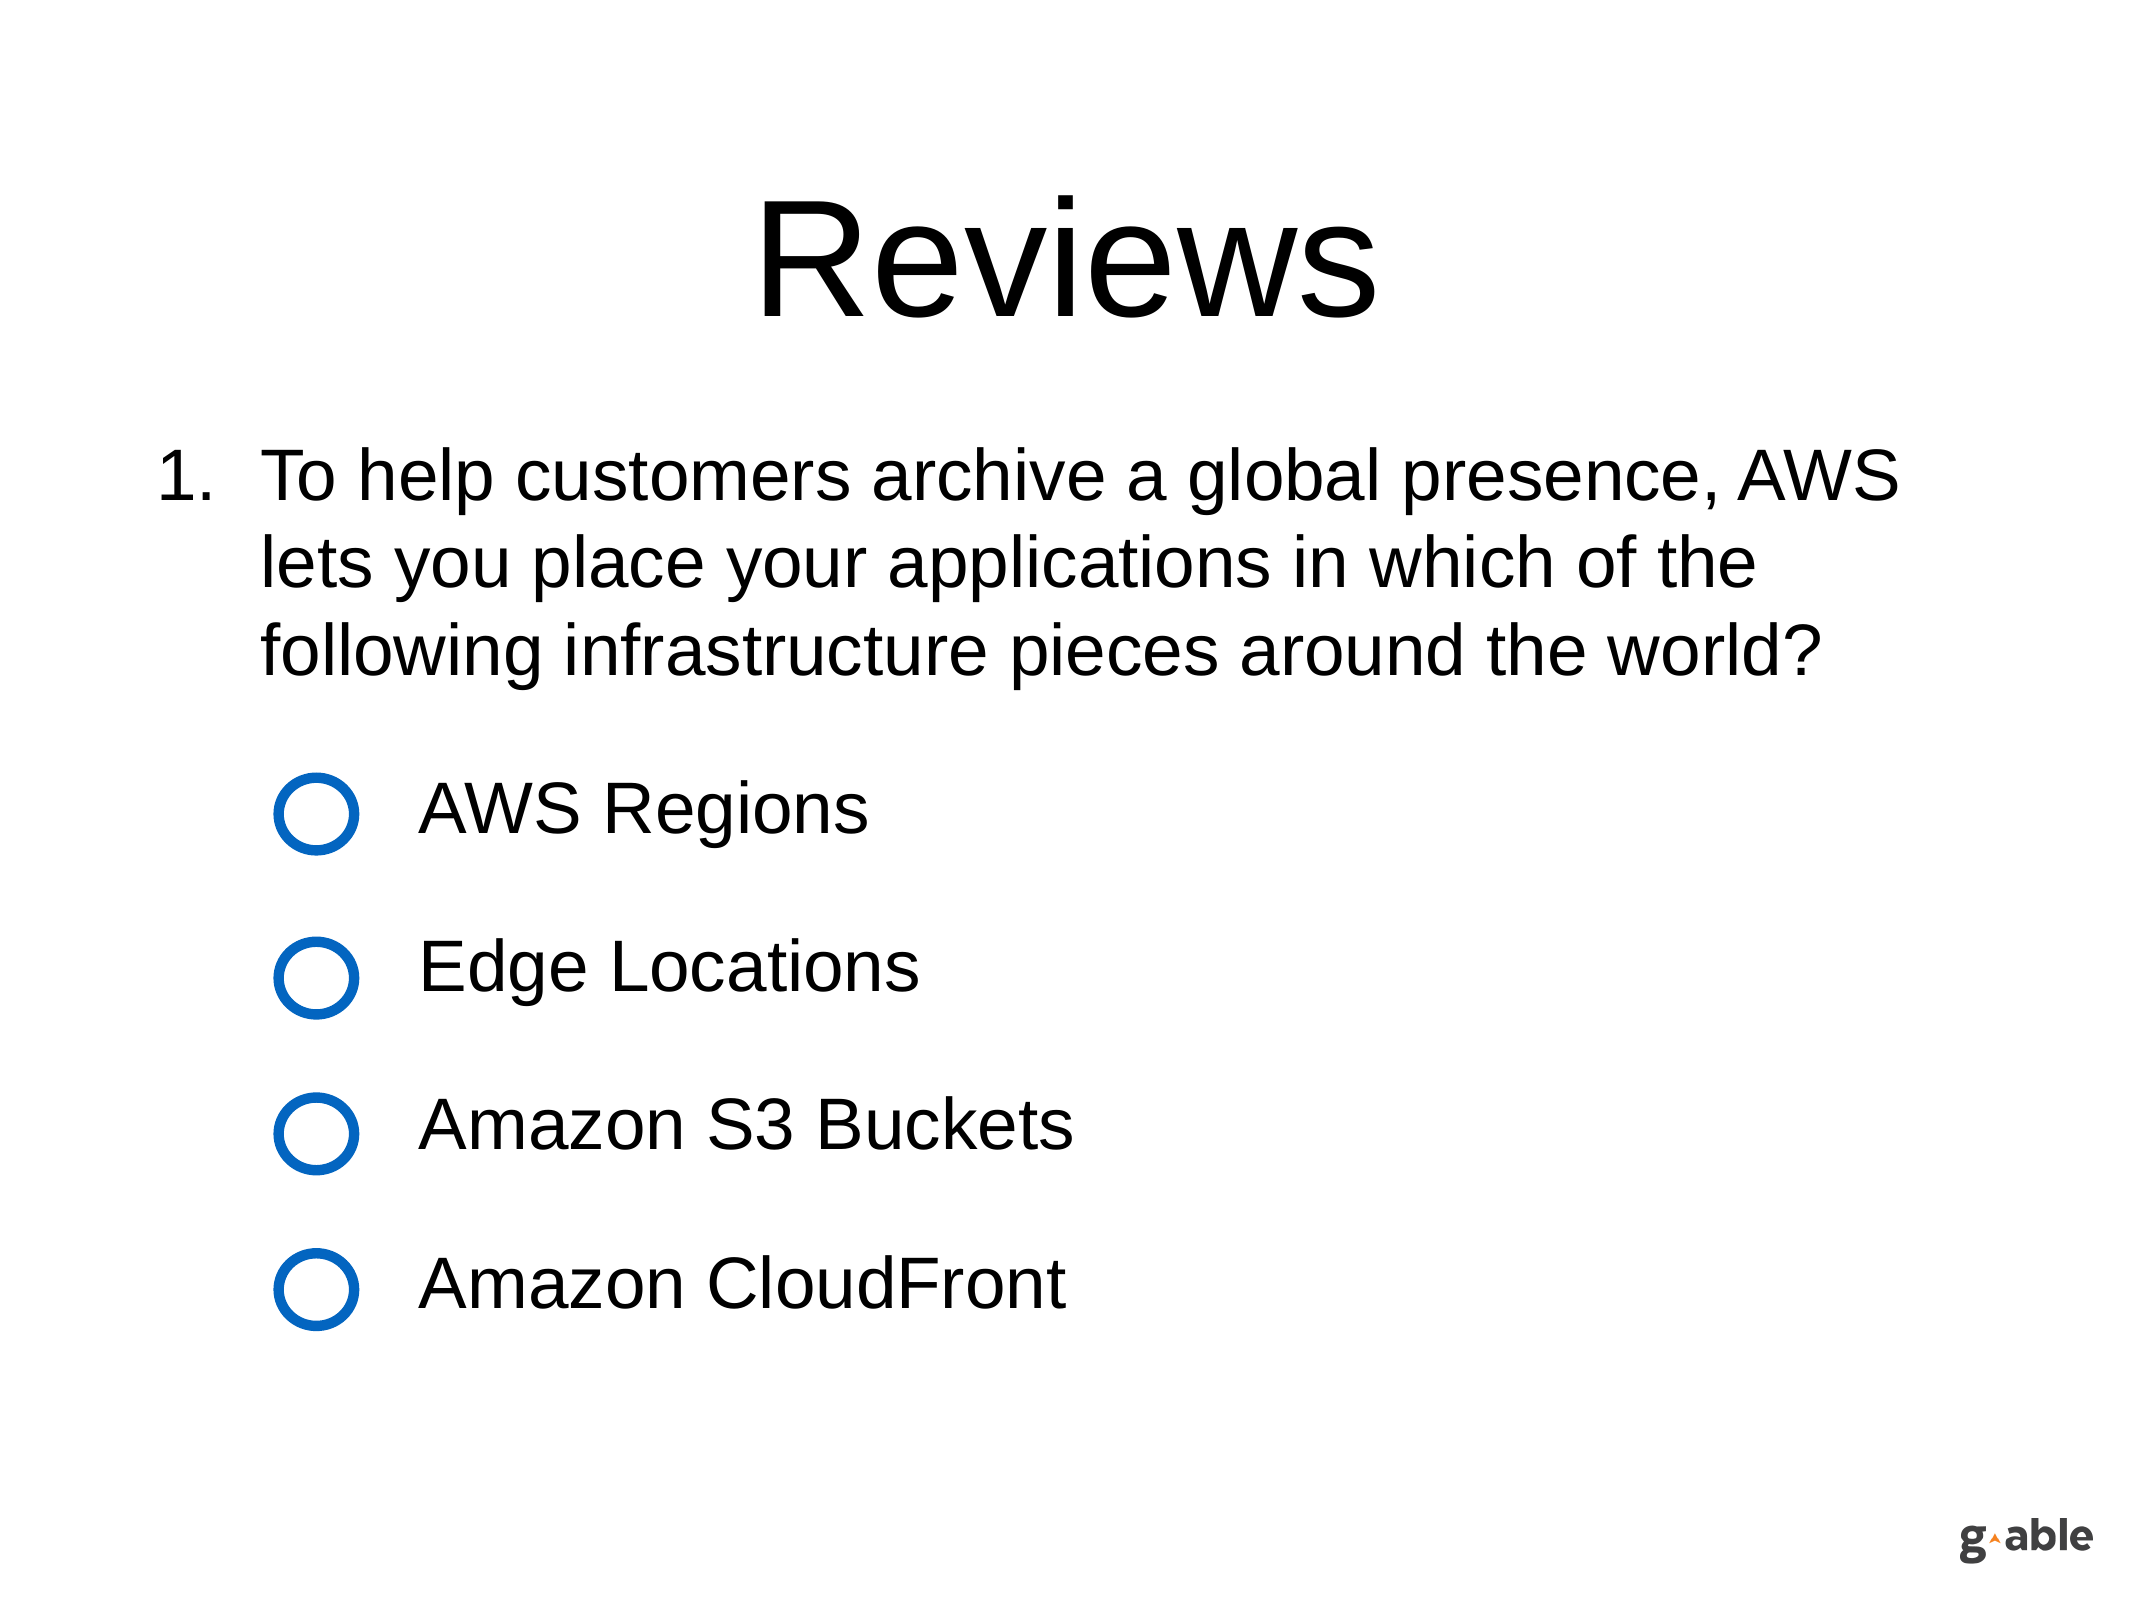

# Reviews
To help customers archive a global presence, AWS lets you place your applications in which of the following infrastructure pieces around the world?
AWS Regions
Edge Locations
Amazon S3 Buckets
Amazon CloudFront

19